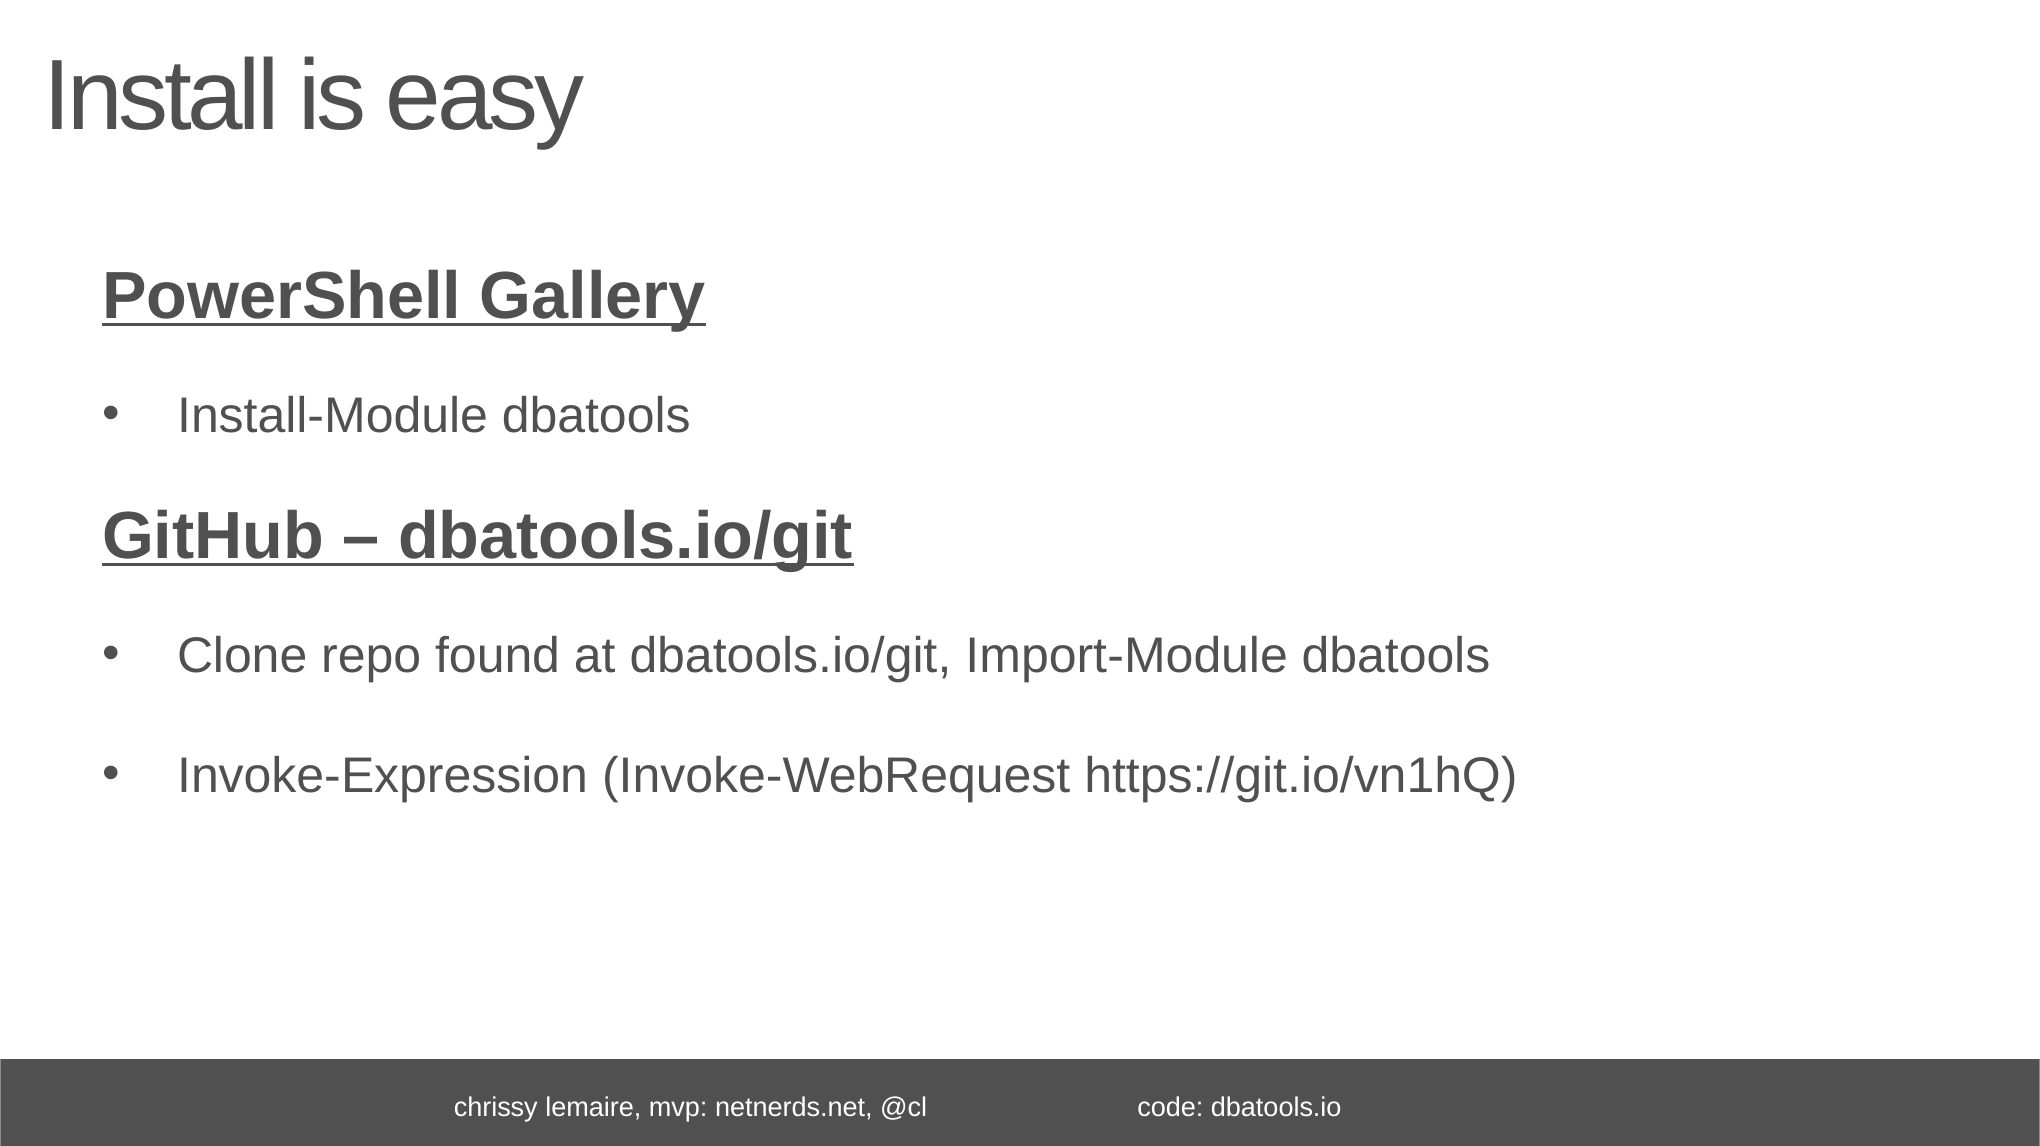

# Install is easy
PowerShell Gallery

Install-Module dbatools
GitHub – dbatools.io/git

Clone repo found at dbatools.io/git, Import-Module dbatools

Invoke-Expression (Invoke-WebRequest https://git.io/vn1hQ)

chrissy lemaire, mvp: netnerds.net, @cl                            code: dbatools.io